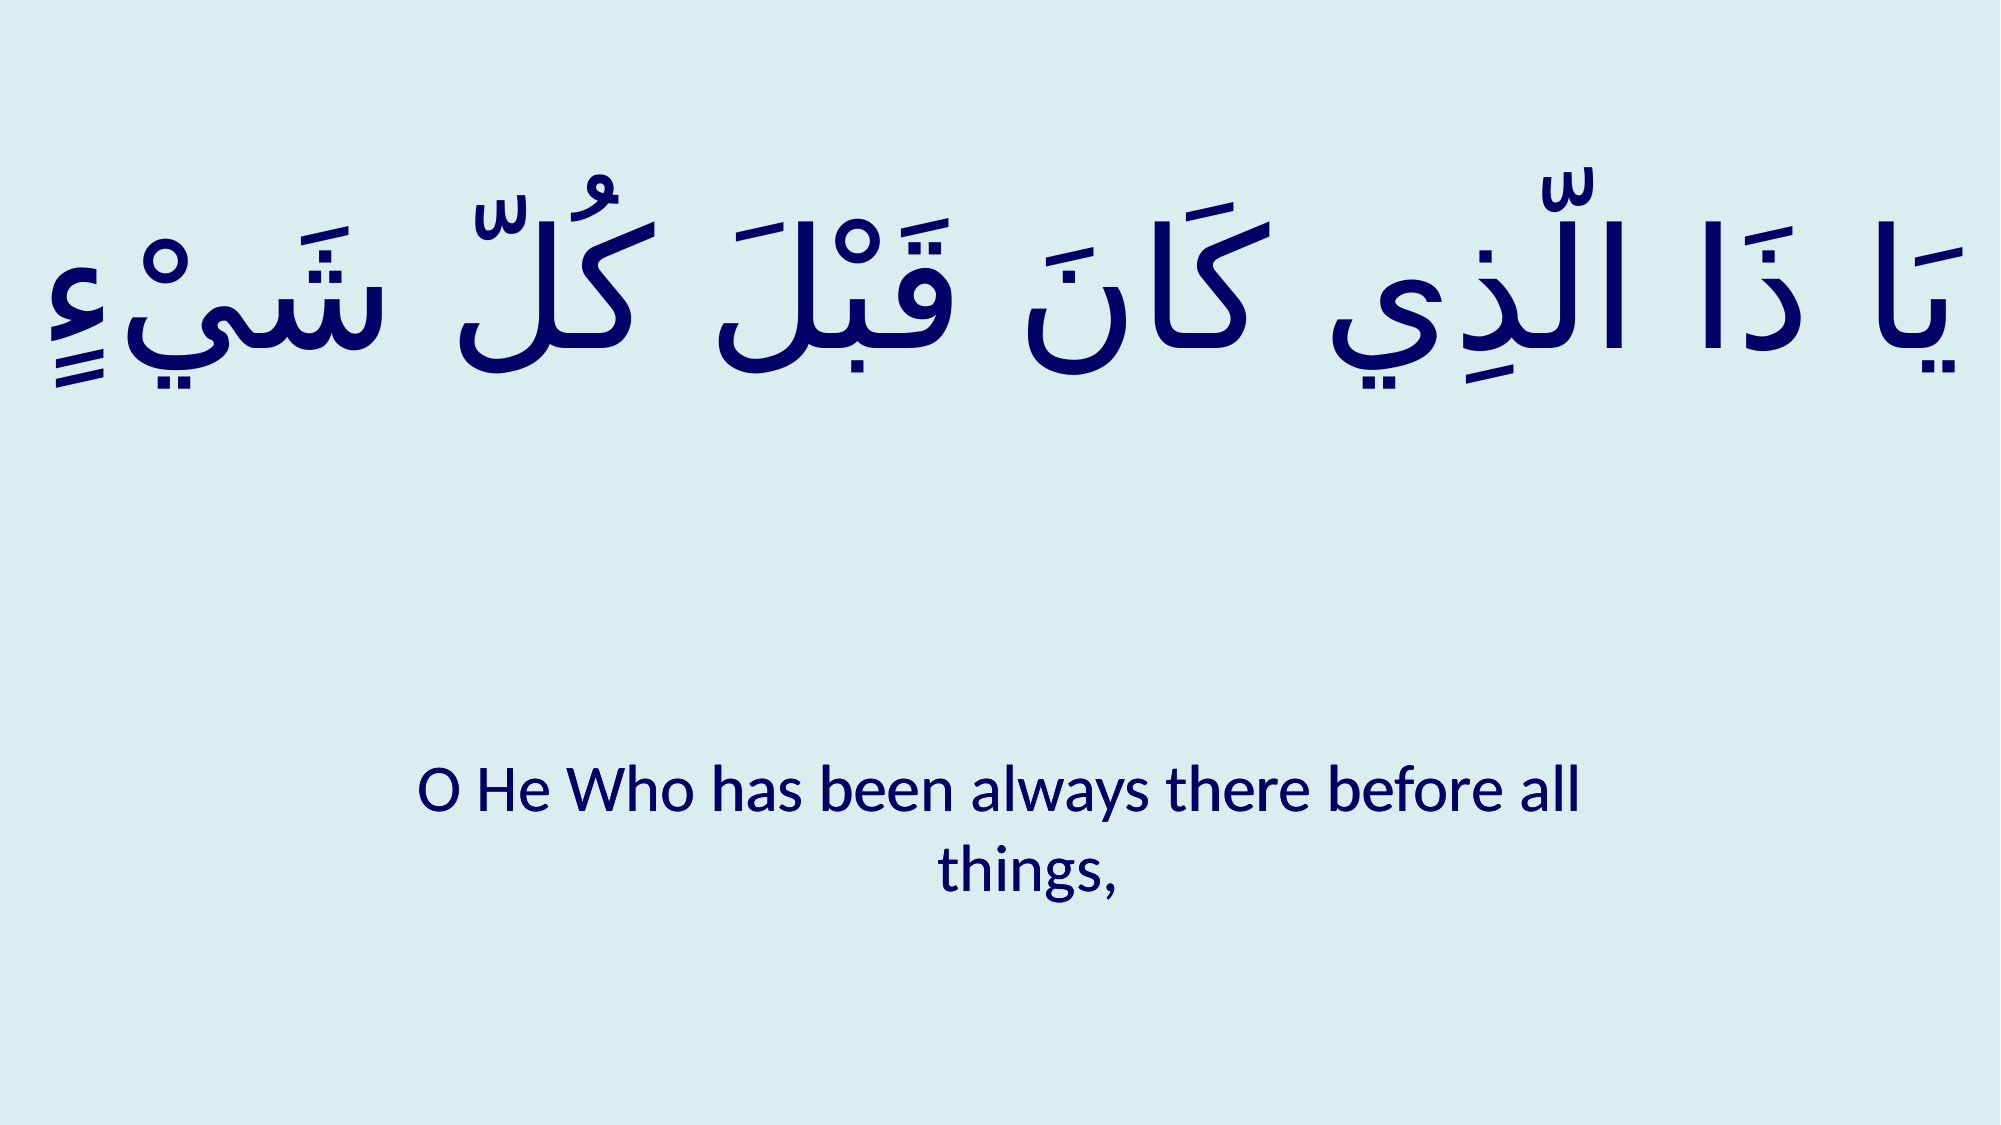

# يَا ذَا الّذِي كَانَ قَبْلَ كُلّ شَيْءٍ
O He Who has been always there before all things,
O He Who has been always there before all things,